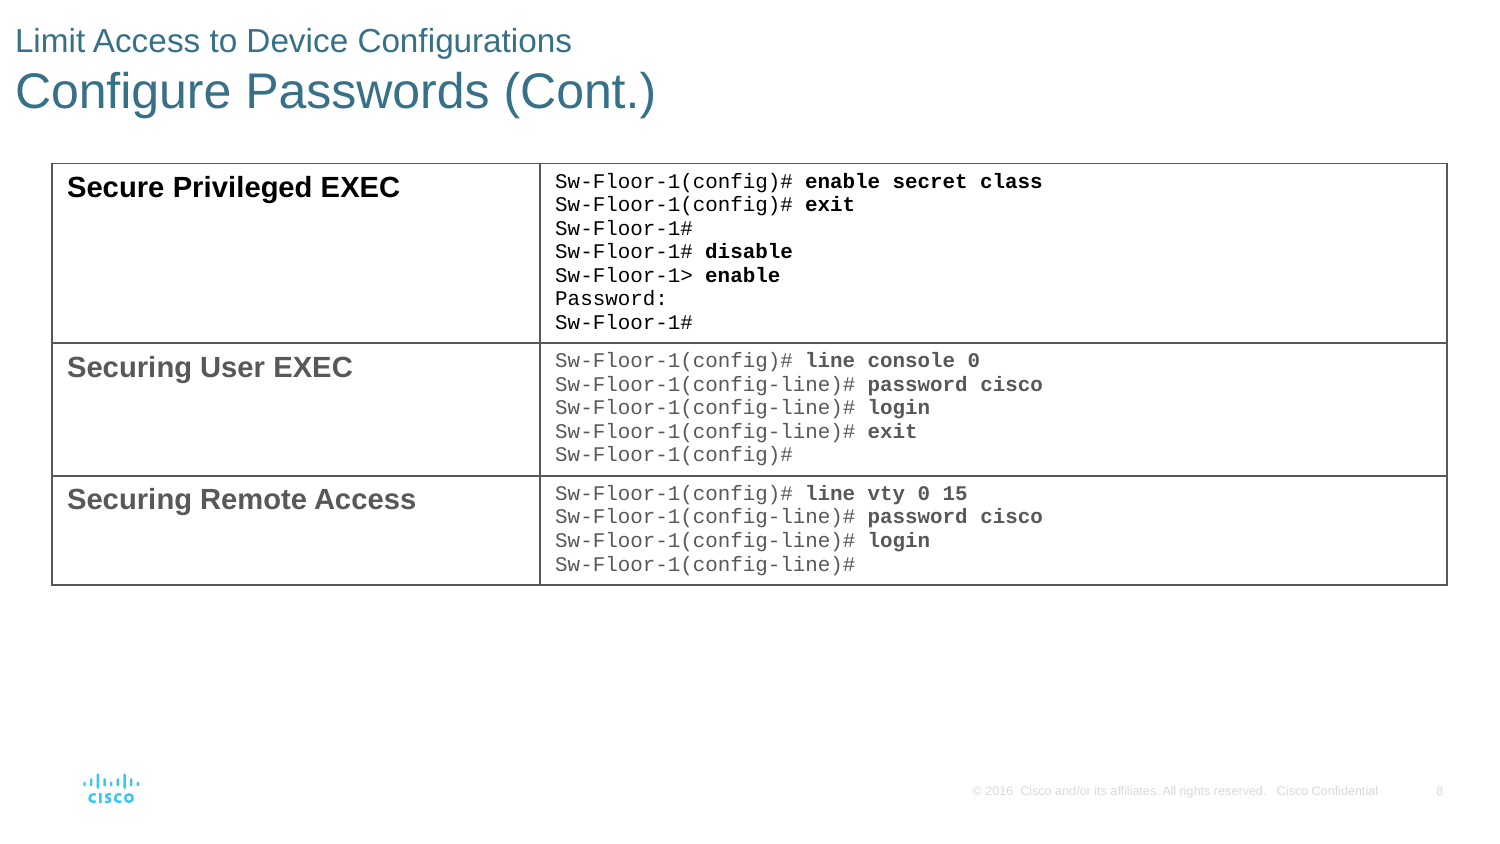

# Limit Access to Device Configurations Configure Passwords (Cont.)

| Secure Privileged EXEC | Sw-Floor-1(config)# enable secret class Sw-Floor-1(config)# exit Sw-Floor-1# Sw-Floor-1# disable Sw-Floor-1> enable Password: Sw-Floor-1# |
| --- | --- |
| Securing User EXEC | Sw-Floor-1(config)# line console 0 Sw-Floor-1(config-line)# password cisco Sw-Floor-1(config-line)# login Sw-Floor-1(config-line)# exit Sw-Floor-1(config)# |
| Securing Remote Access | Sw-Floor-1(config)# line vty 0 15 Sw-Floor-1(config-line)# password cisco Sw-Floor-1(config-line)# login Sw-Floor-1(config-line)# |